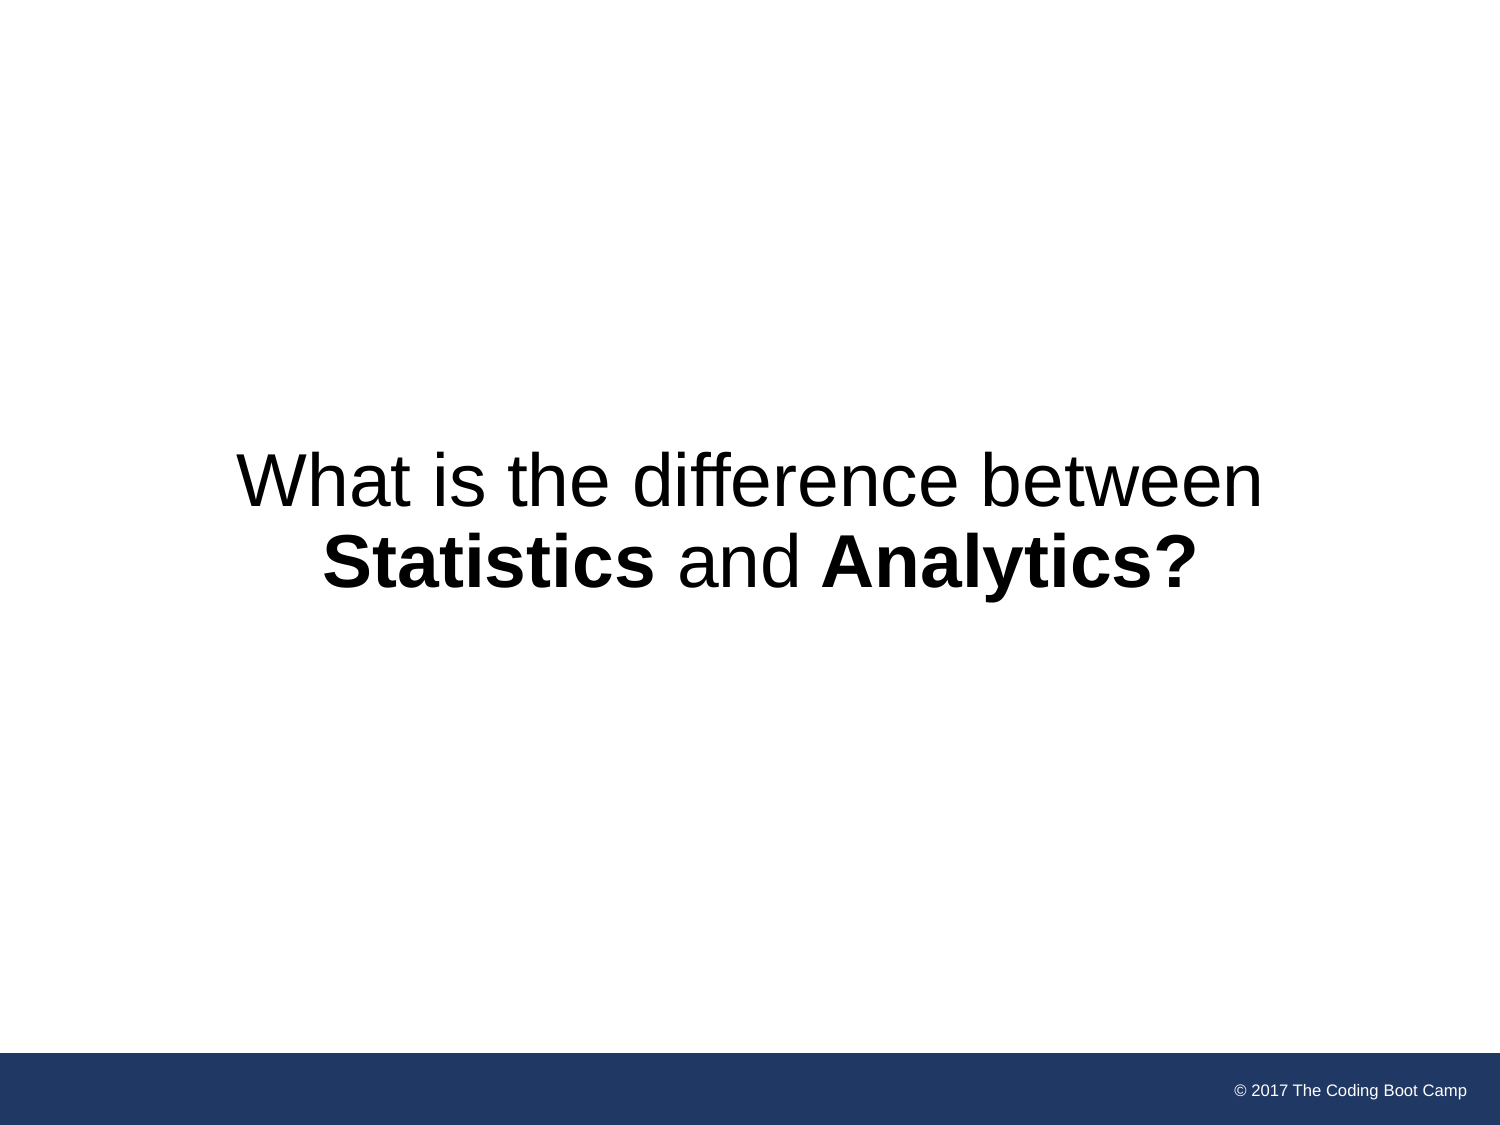

# What is the difference between Statistics and Analytics?